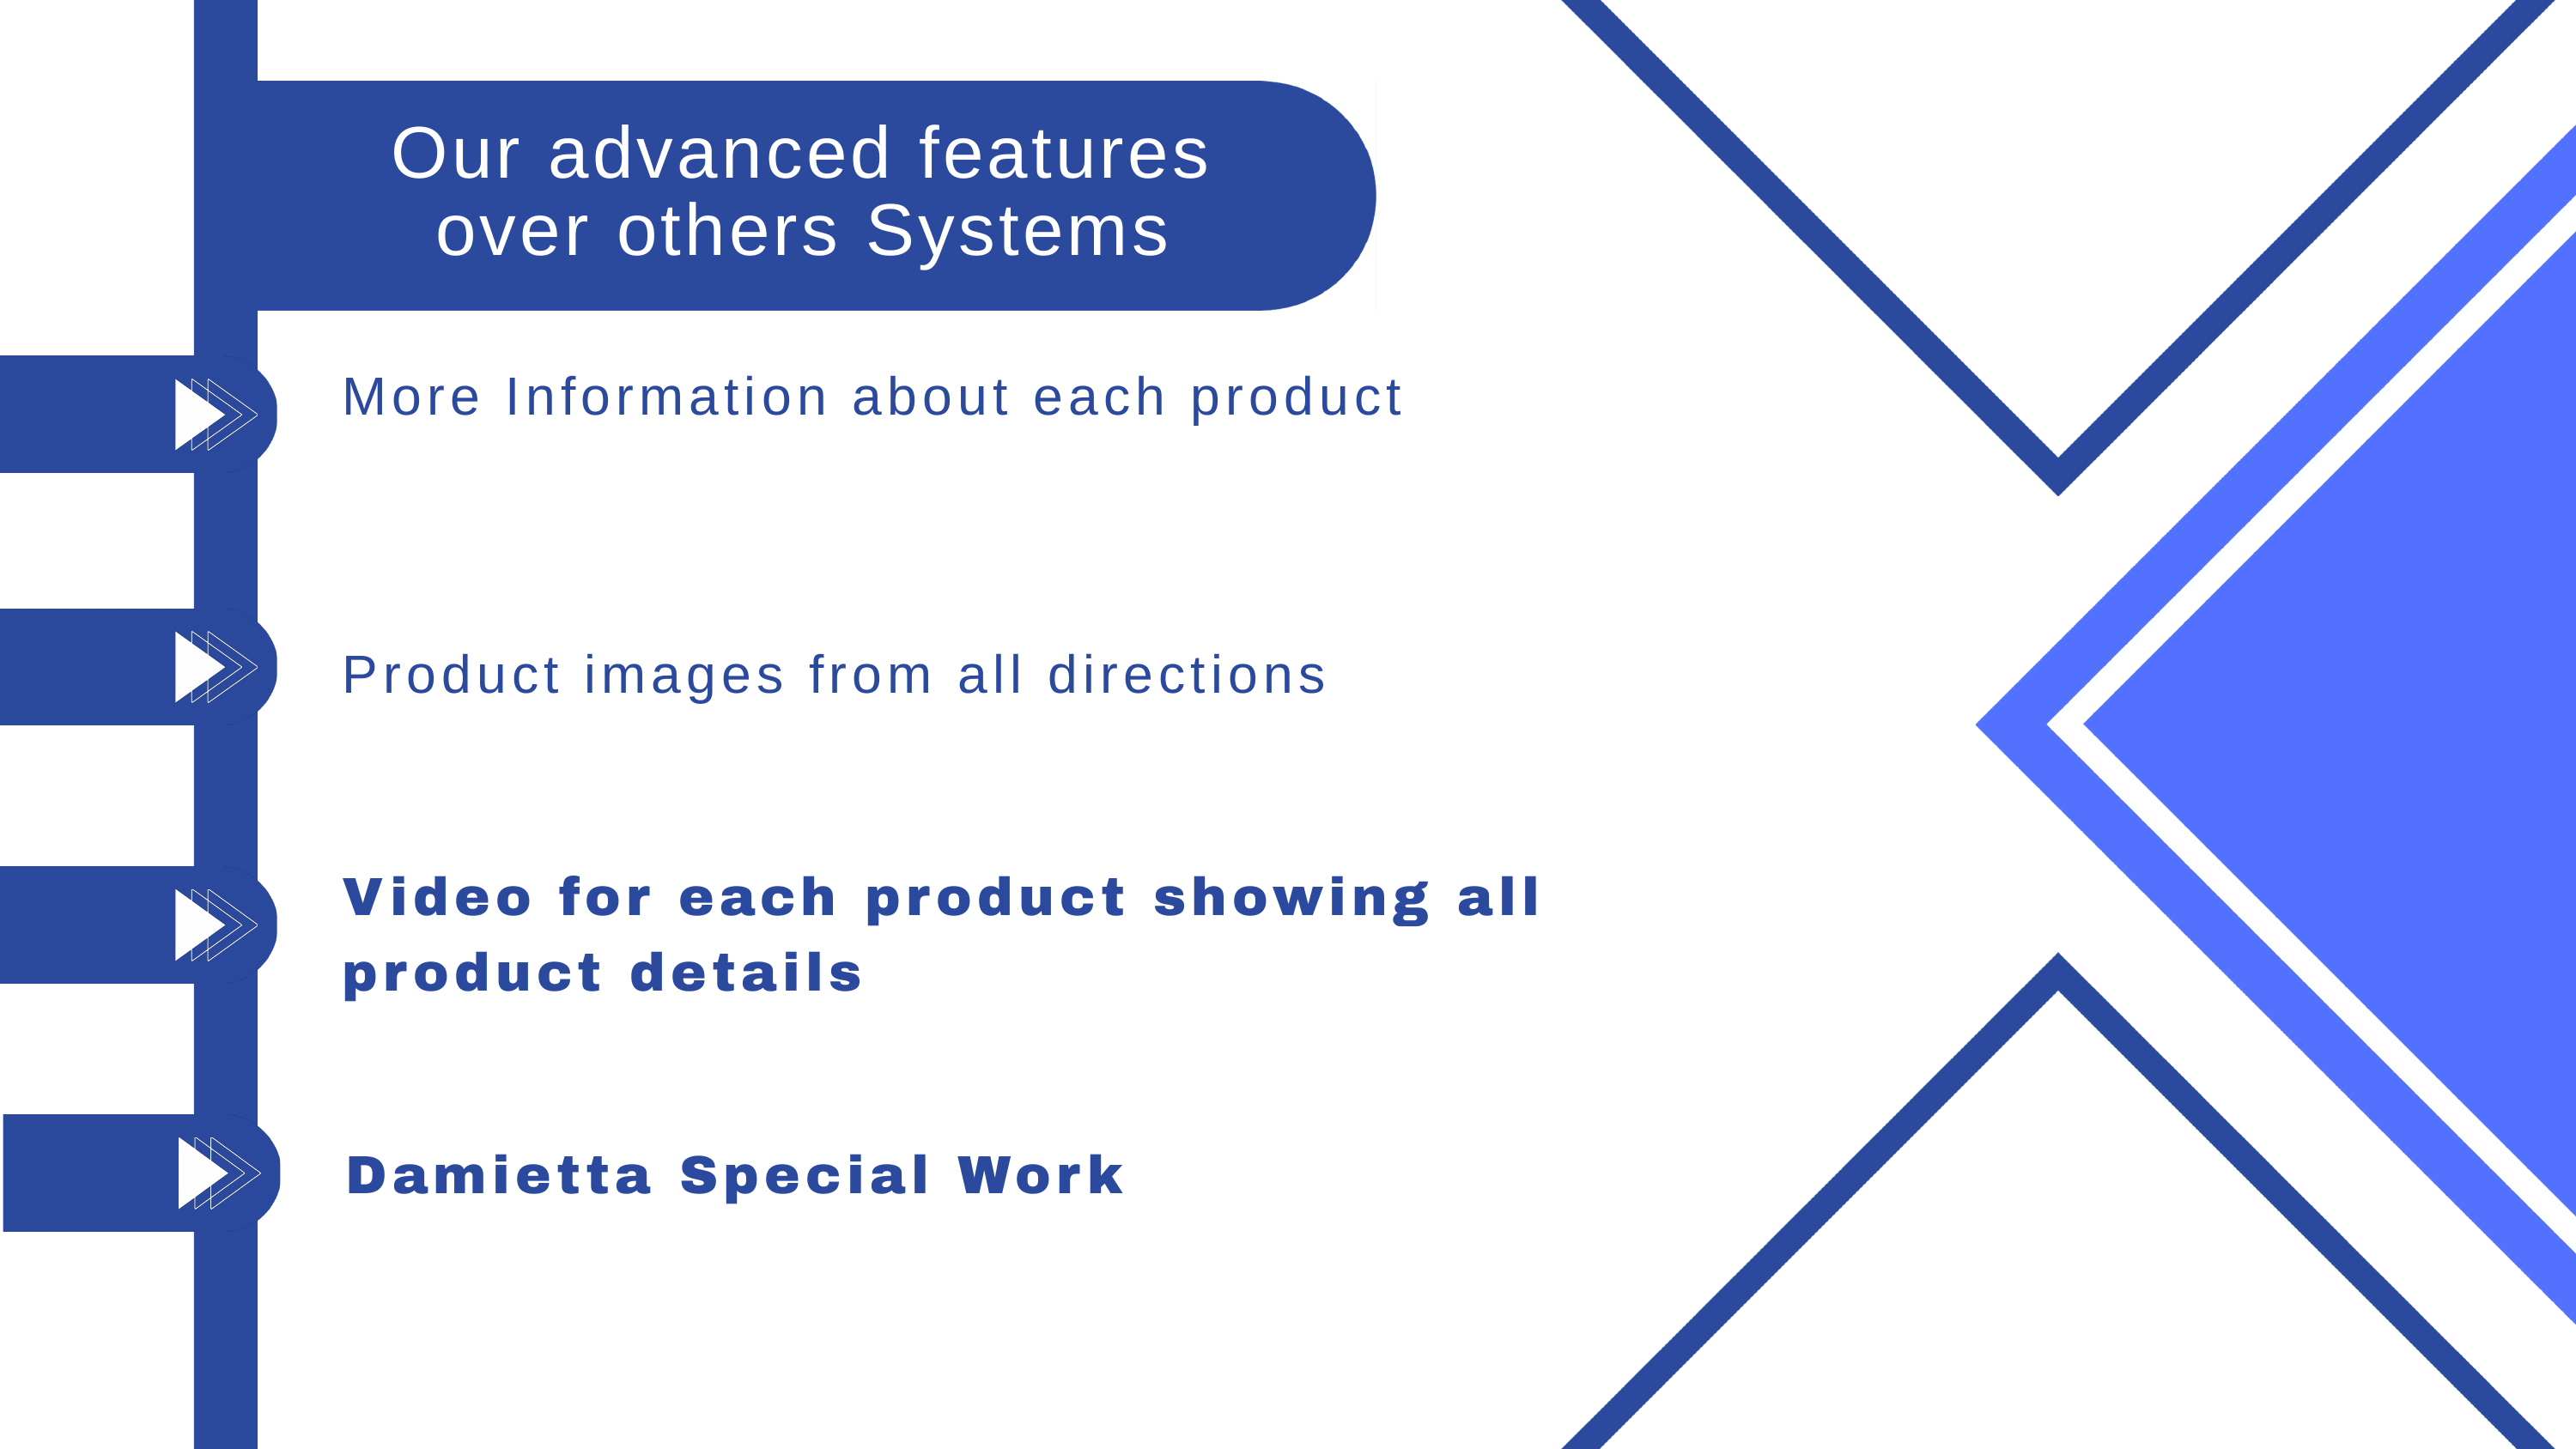

Our advanced features over others Systems

More Information about each product

Product images from all directions

Video for each product showing all product details

Damietta Special Work